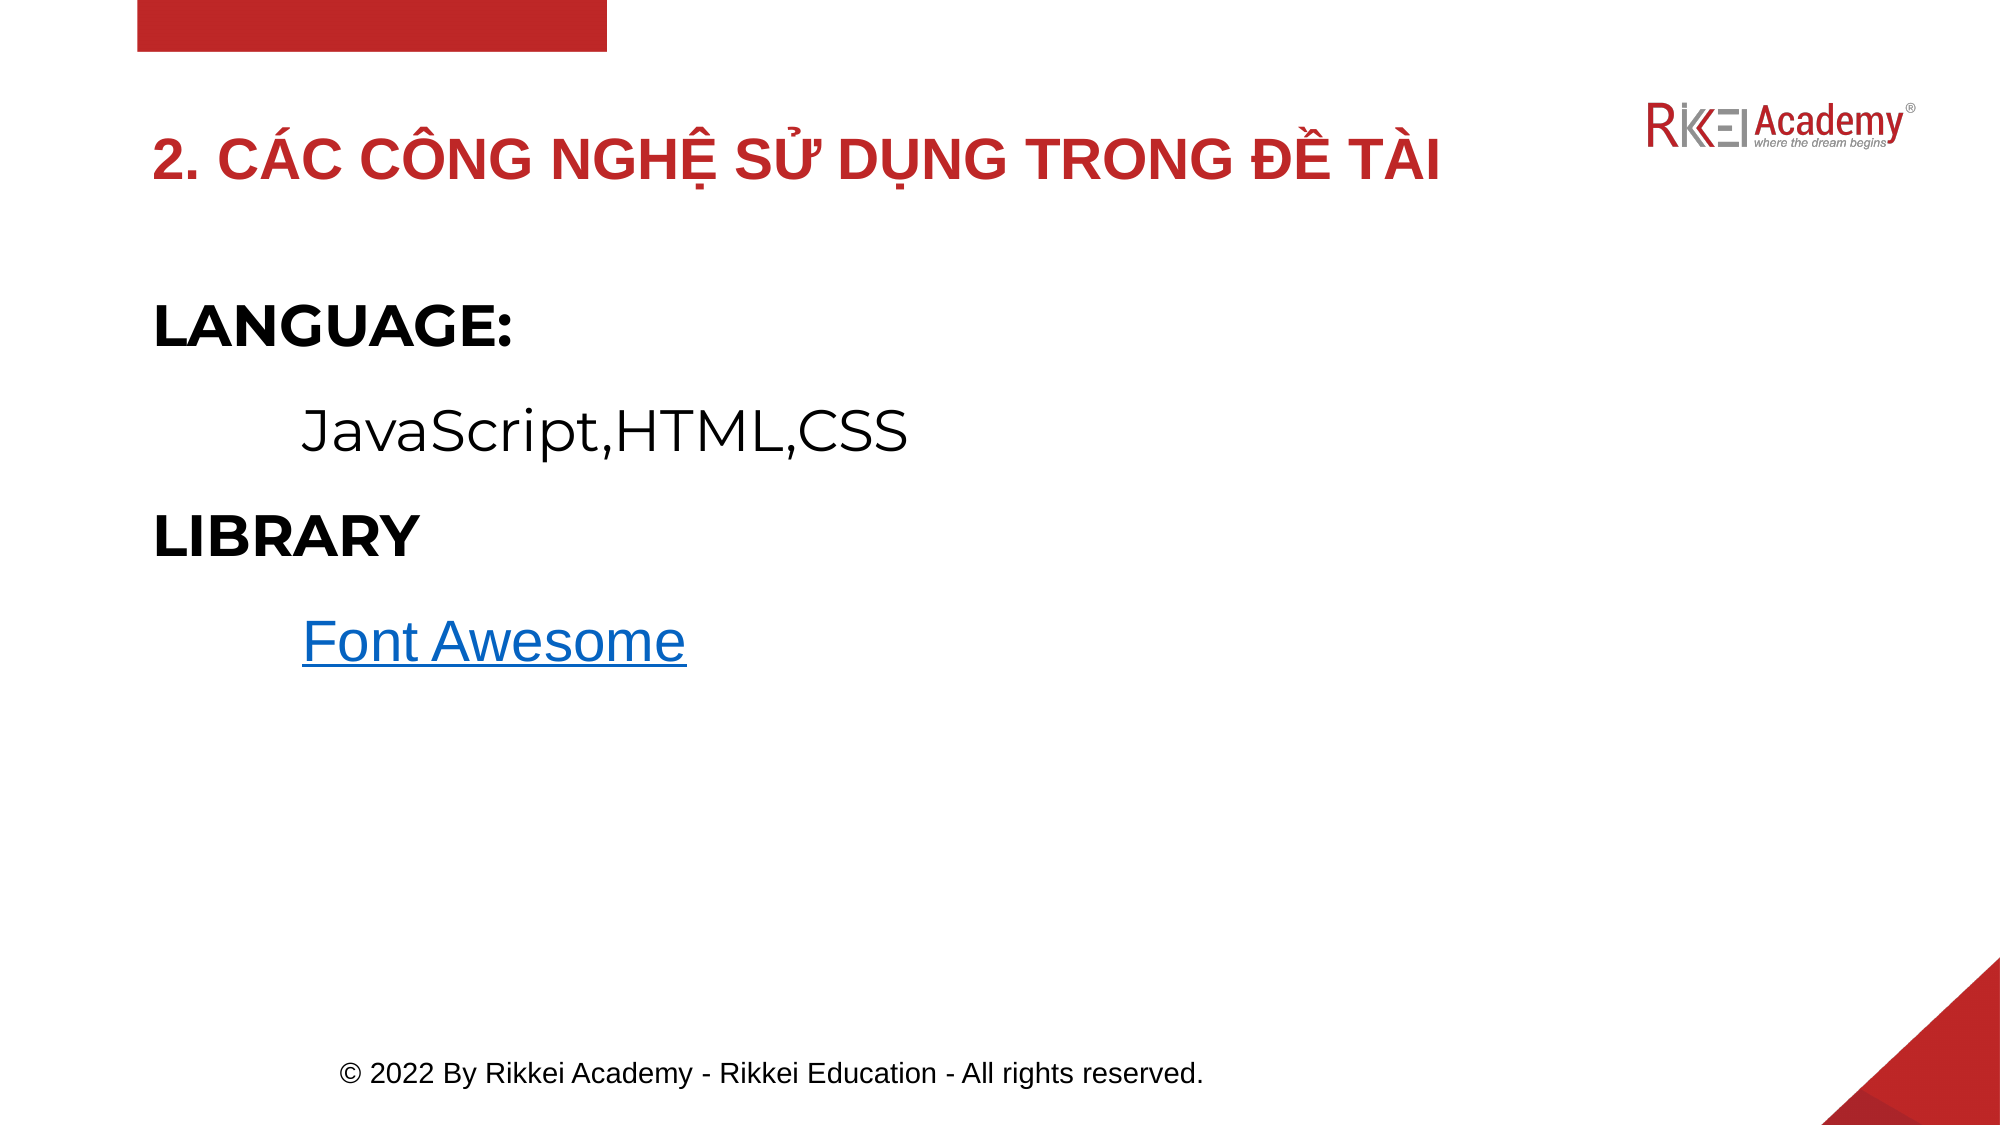

# 2. CÁC CÔNG NGHỆ SỬ DỤNG TRONG ĐỀ TÀI
LANGUAGE:
	JavaScript,HTML,CSS
LIBRARY
	Font Awesome